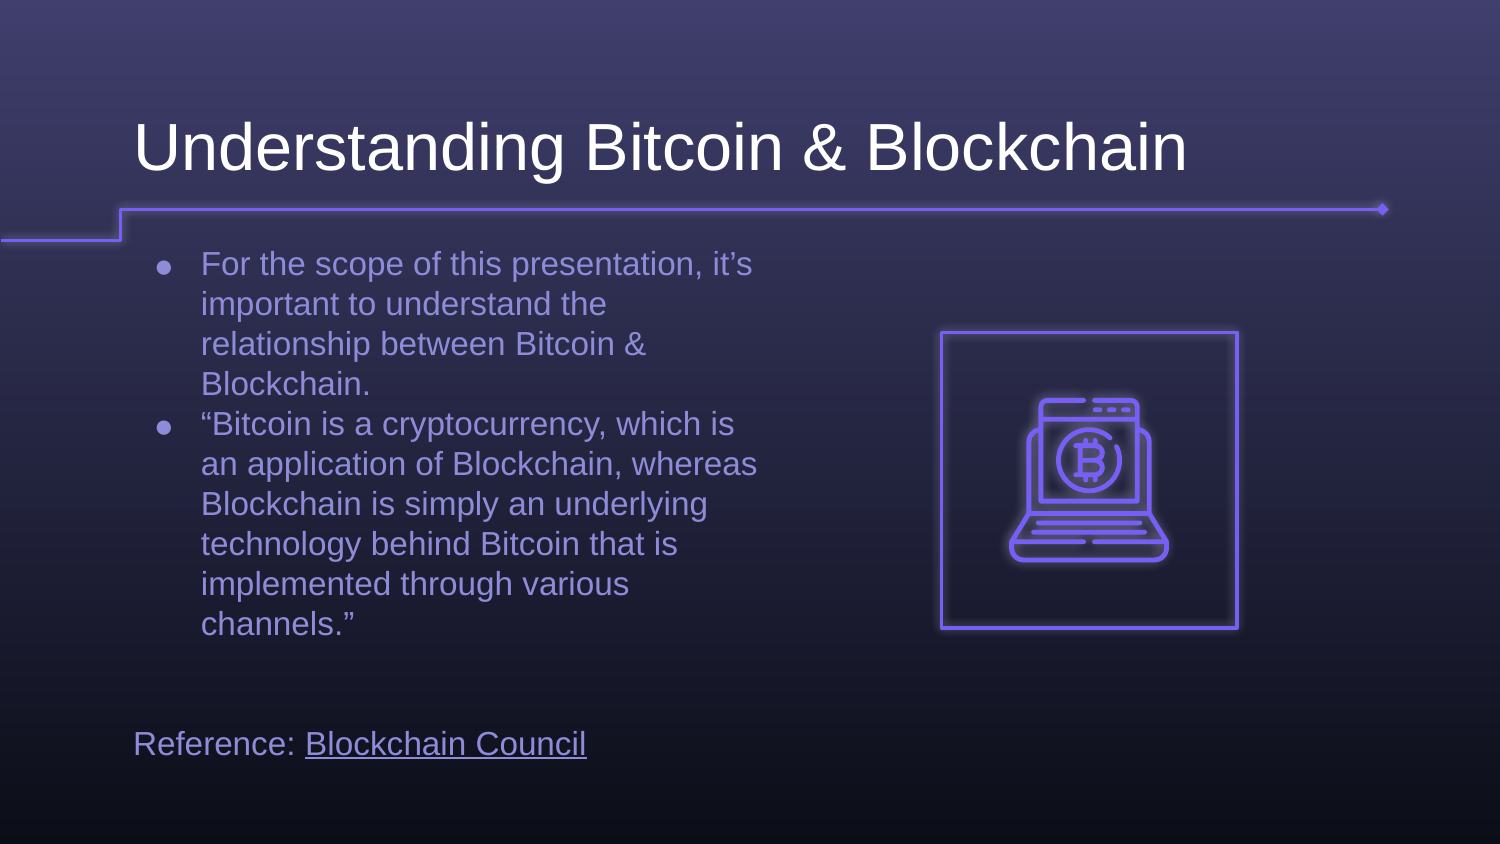

# Understanding Bitcoin & Blockchain
For the scope of this presentation, it’s  important to understand the relationship between Bitcoin & Blockchain.
“Bitcoin is a cryptocurrency, which is an application of Blockchain, whereas Blockchain is simply an underlying technology behind Bitcoin that is implemented through various channels.”

Reference: Blockchain Council